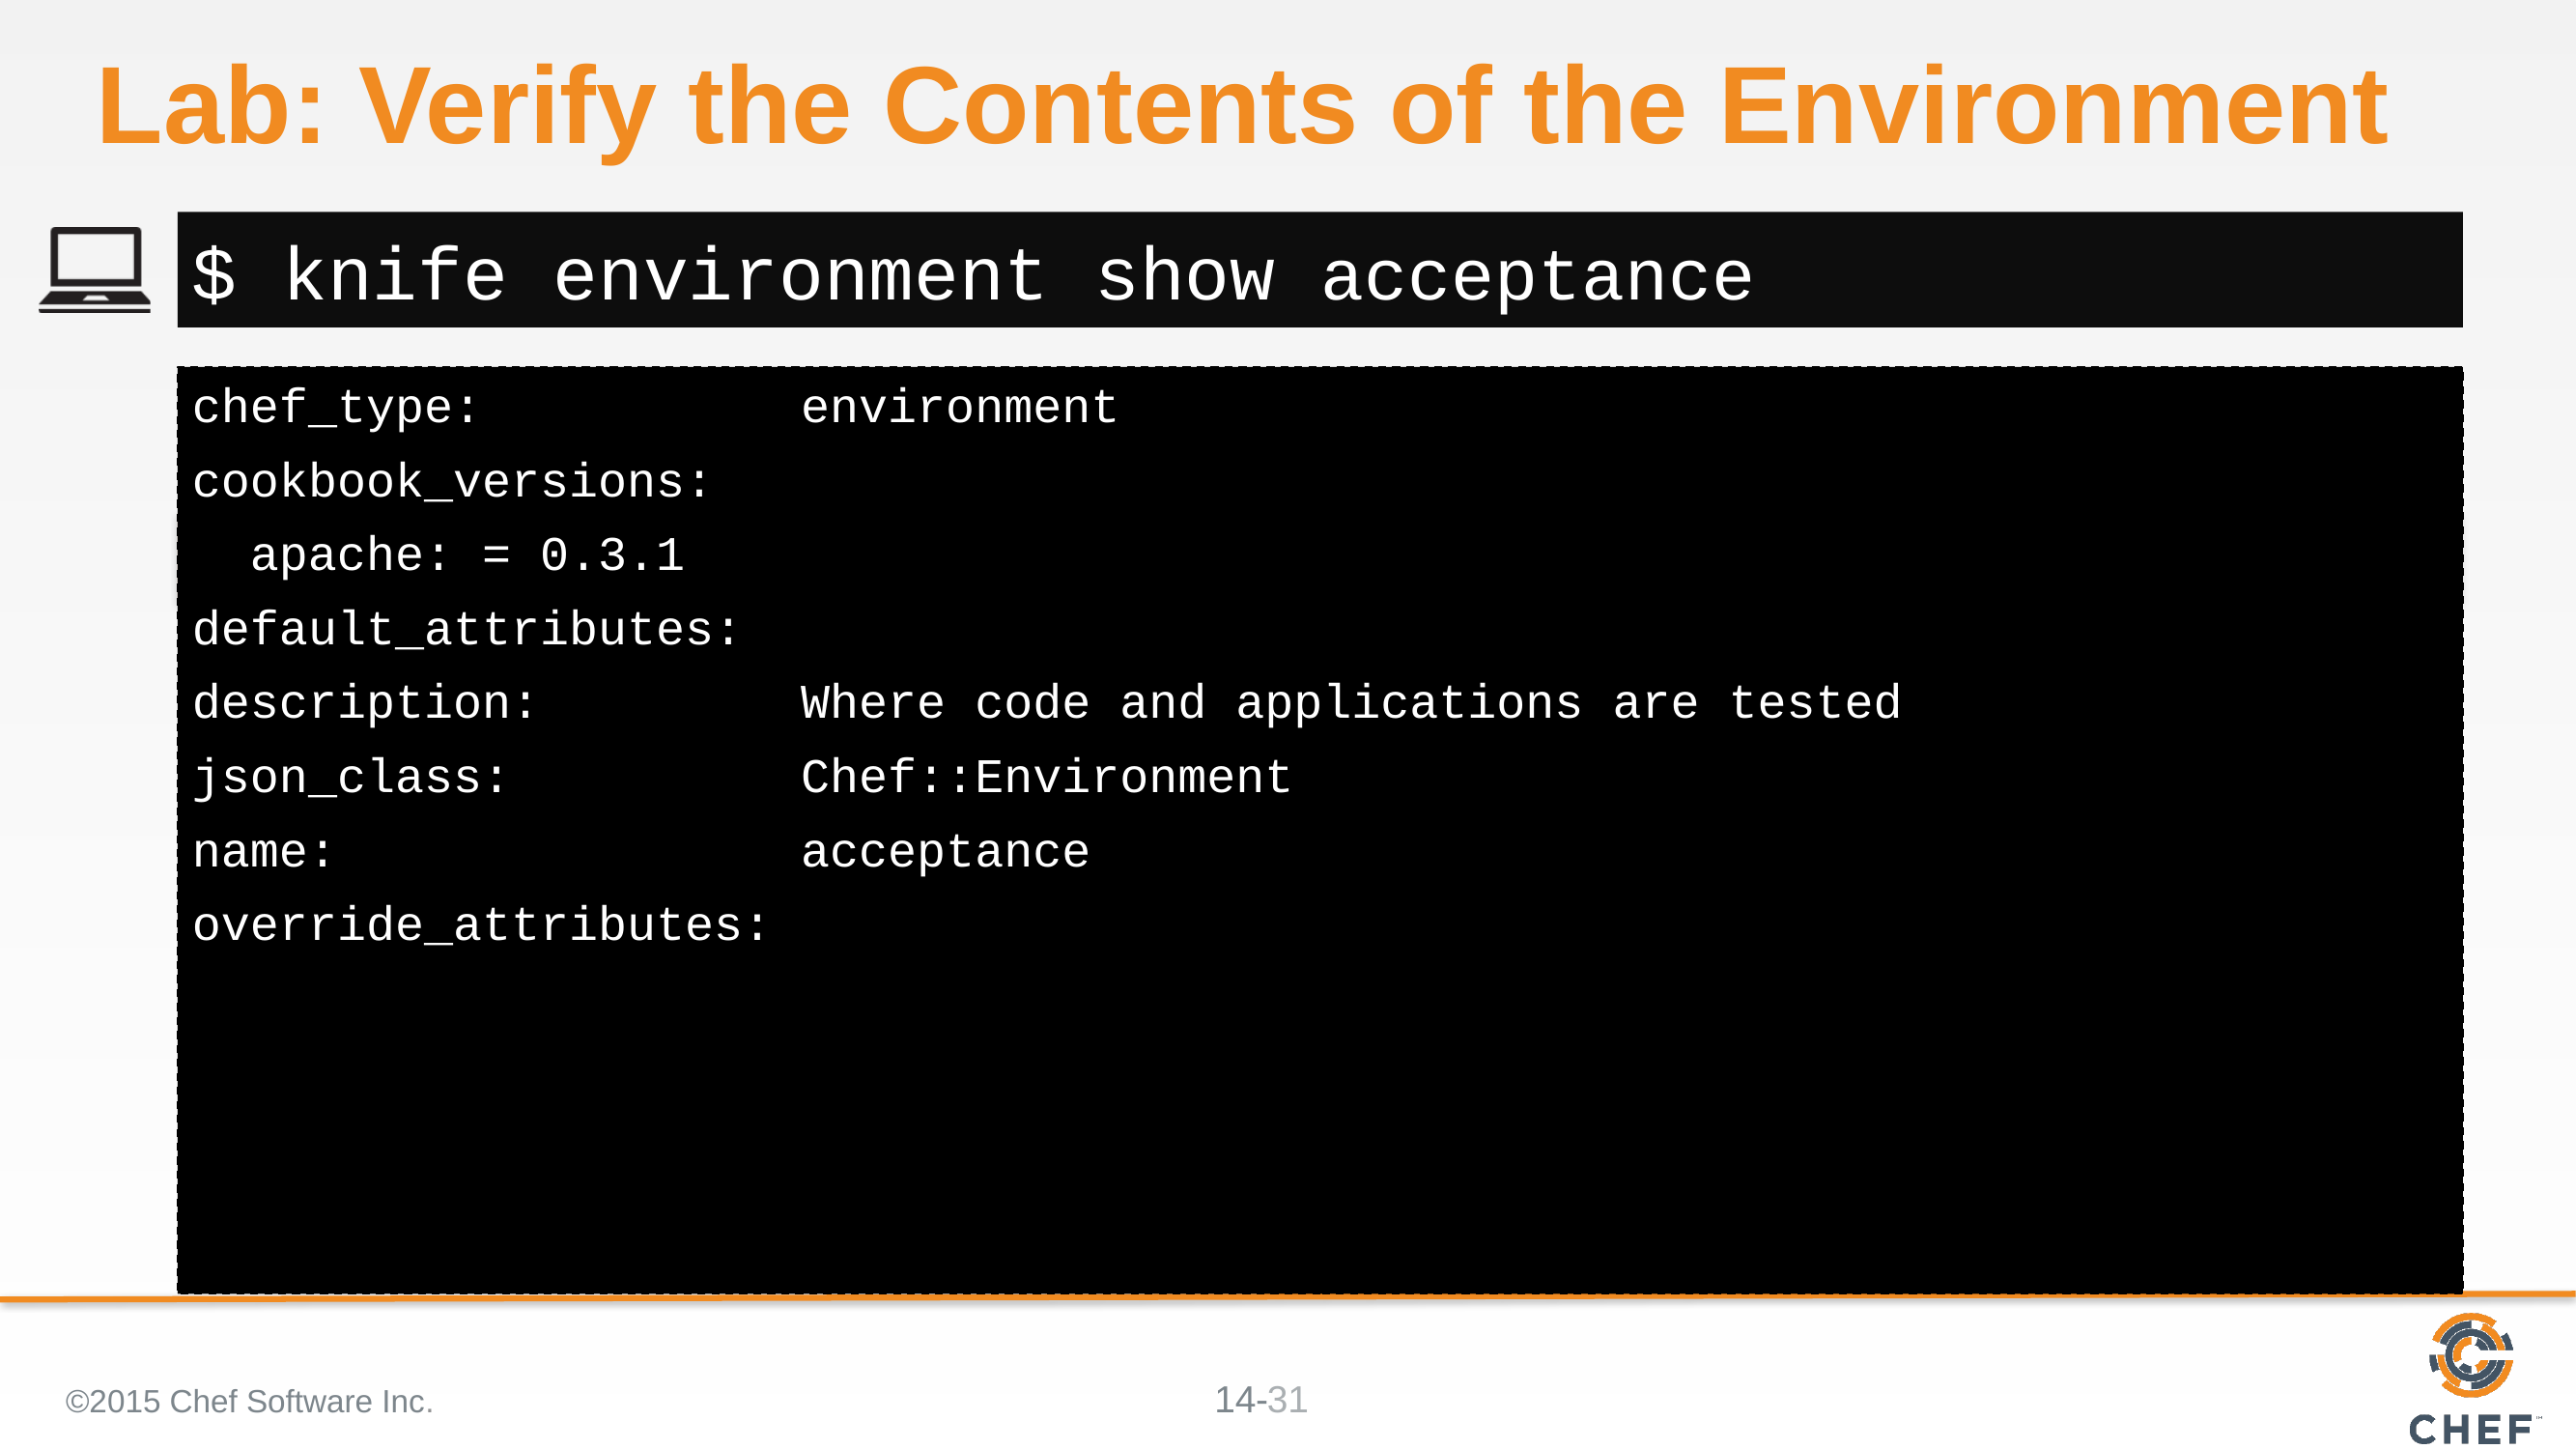

# Lab: Verify the Contents of the Environment
$ knife environment show acceptance
chef_type:           environment
cookbook_versions:
  apache: = 0.3.1
default_attributes:
description:         Where code and applications are tested
json_class:          Chef::Environment
name:                acceptance
override_attributes:
©2015 Chef Software Inc.
31